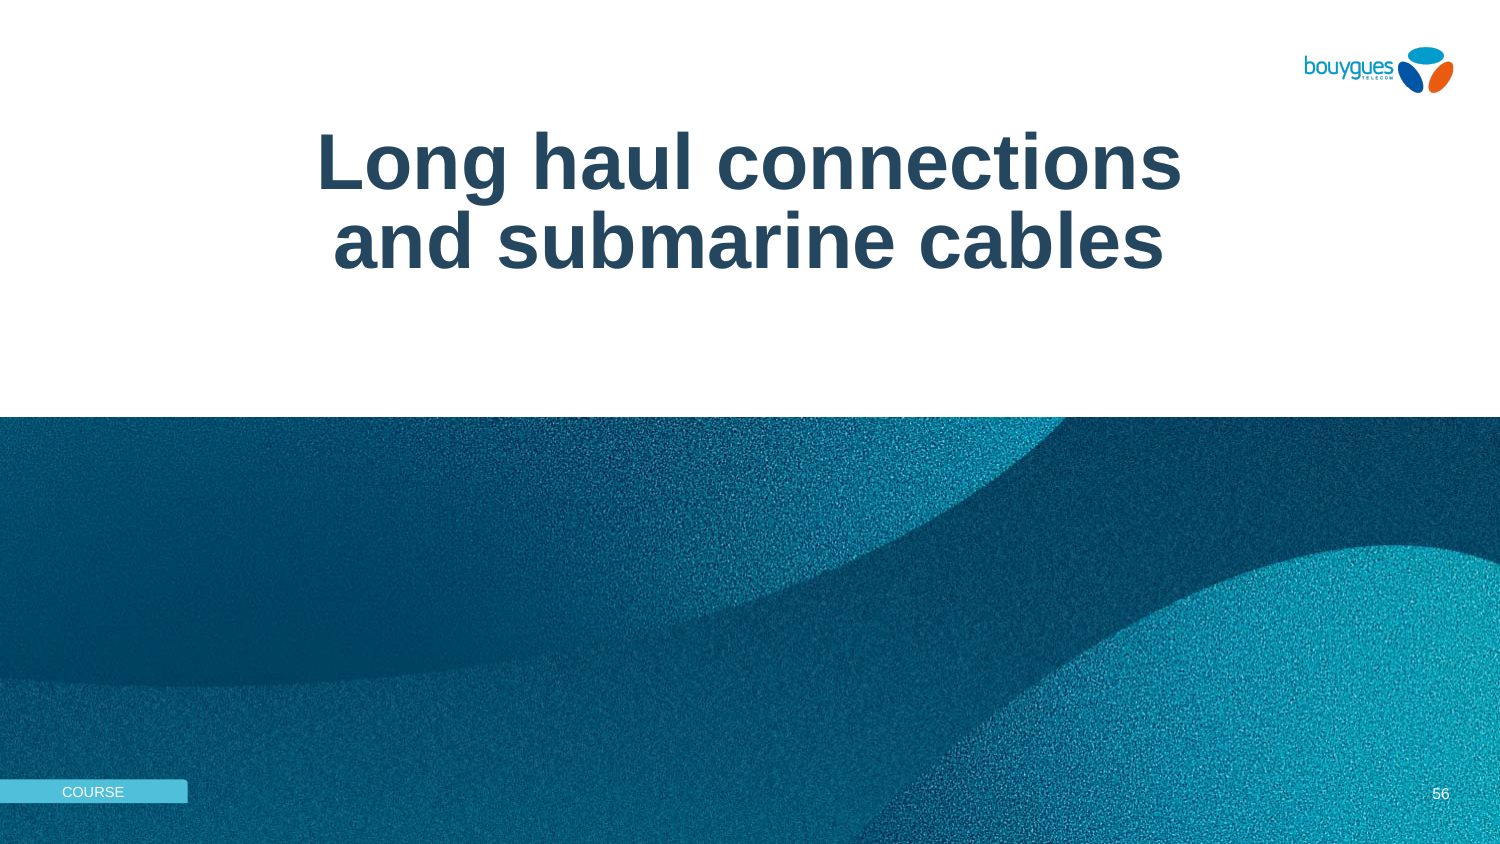

# Long haul connections and submarine cables
56
émetteur